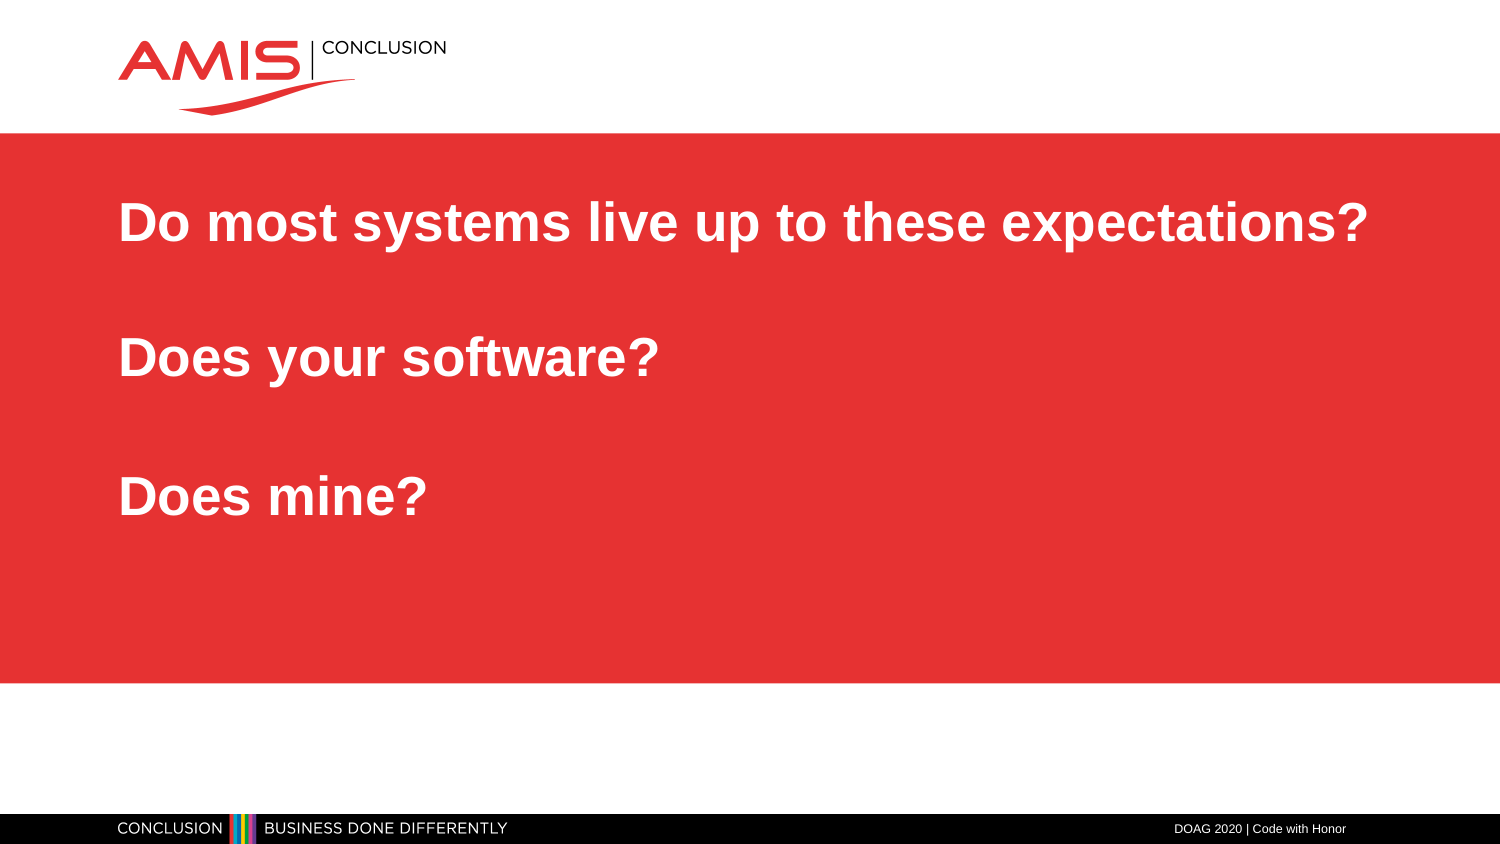

# Do most systems live up to these expectations?
Does your software?
Does mine?
DOAG 2020 | Code with Honor